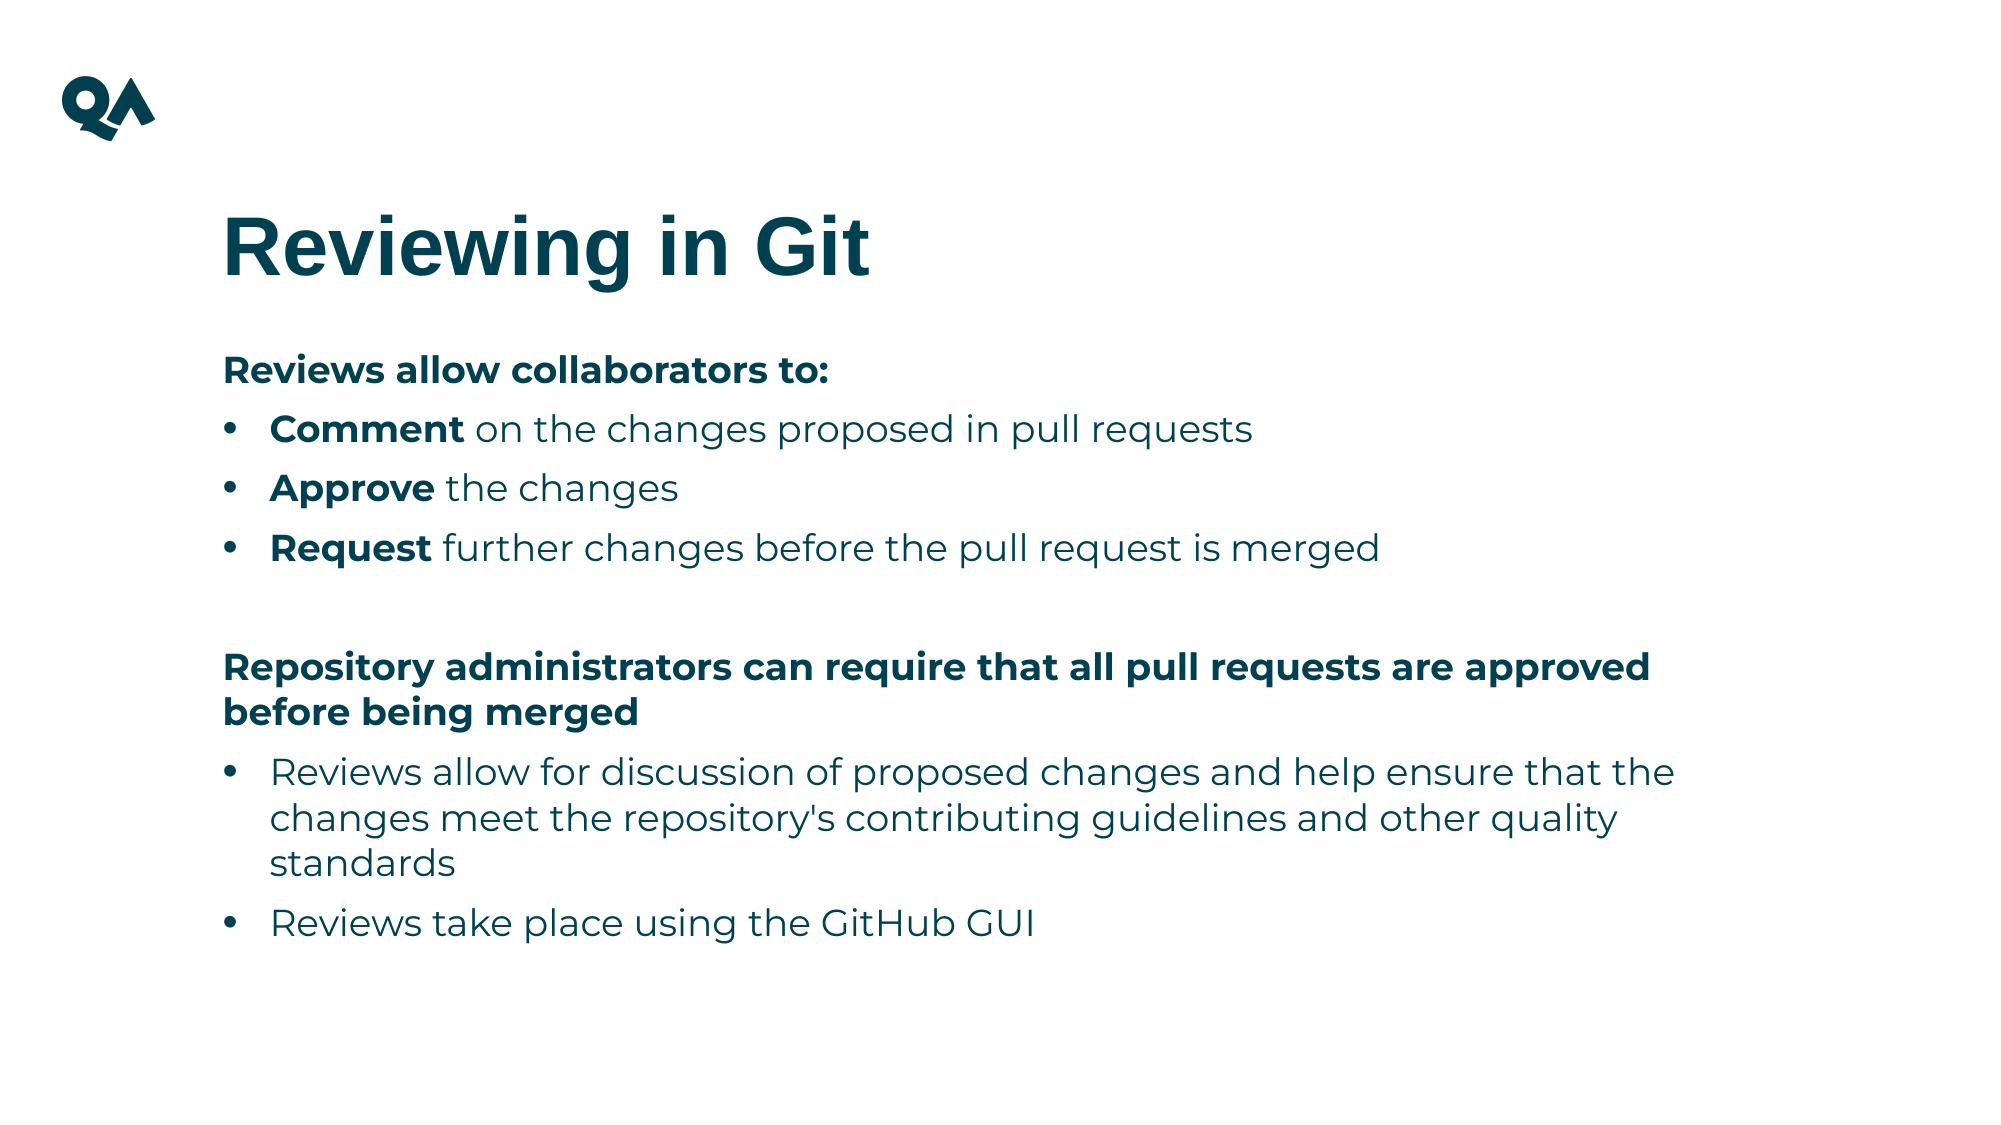

Reviewing in Git
Reviews allow collaborators to:
Comment on the changes proposed in pull requests
Approve the changes
Request further changes before the pull request is merged

Repository administrators can require that all pull requests are approved before being merged
Reviews allow for discussion of proposed changes and help ensure that the changes meet the repository's contributing guidelines and other quality standards
Reviews take place using the GitHub GUI